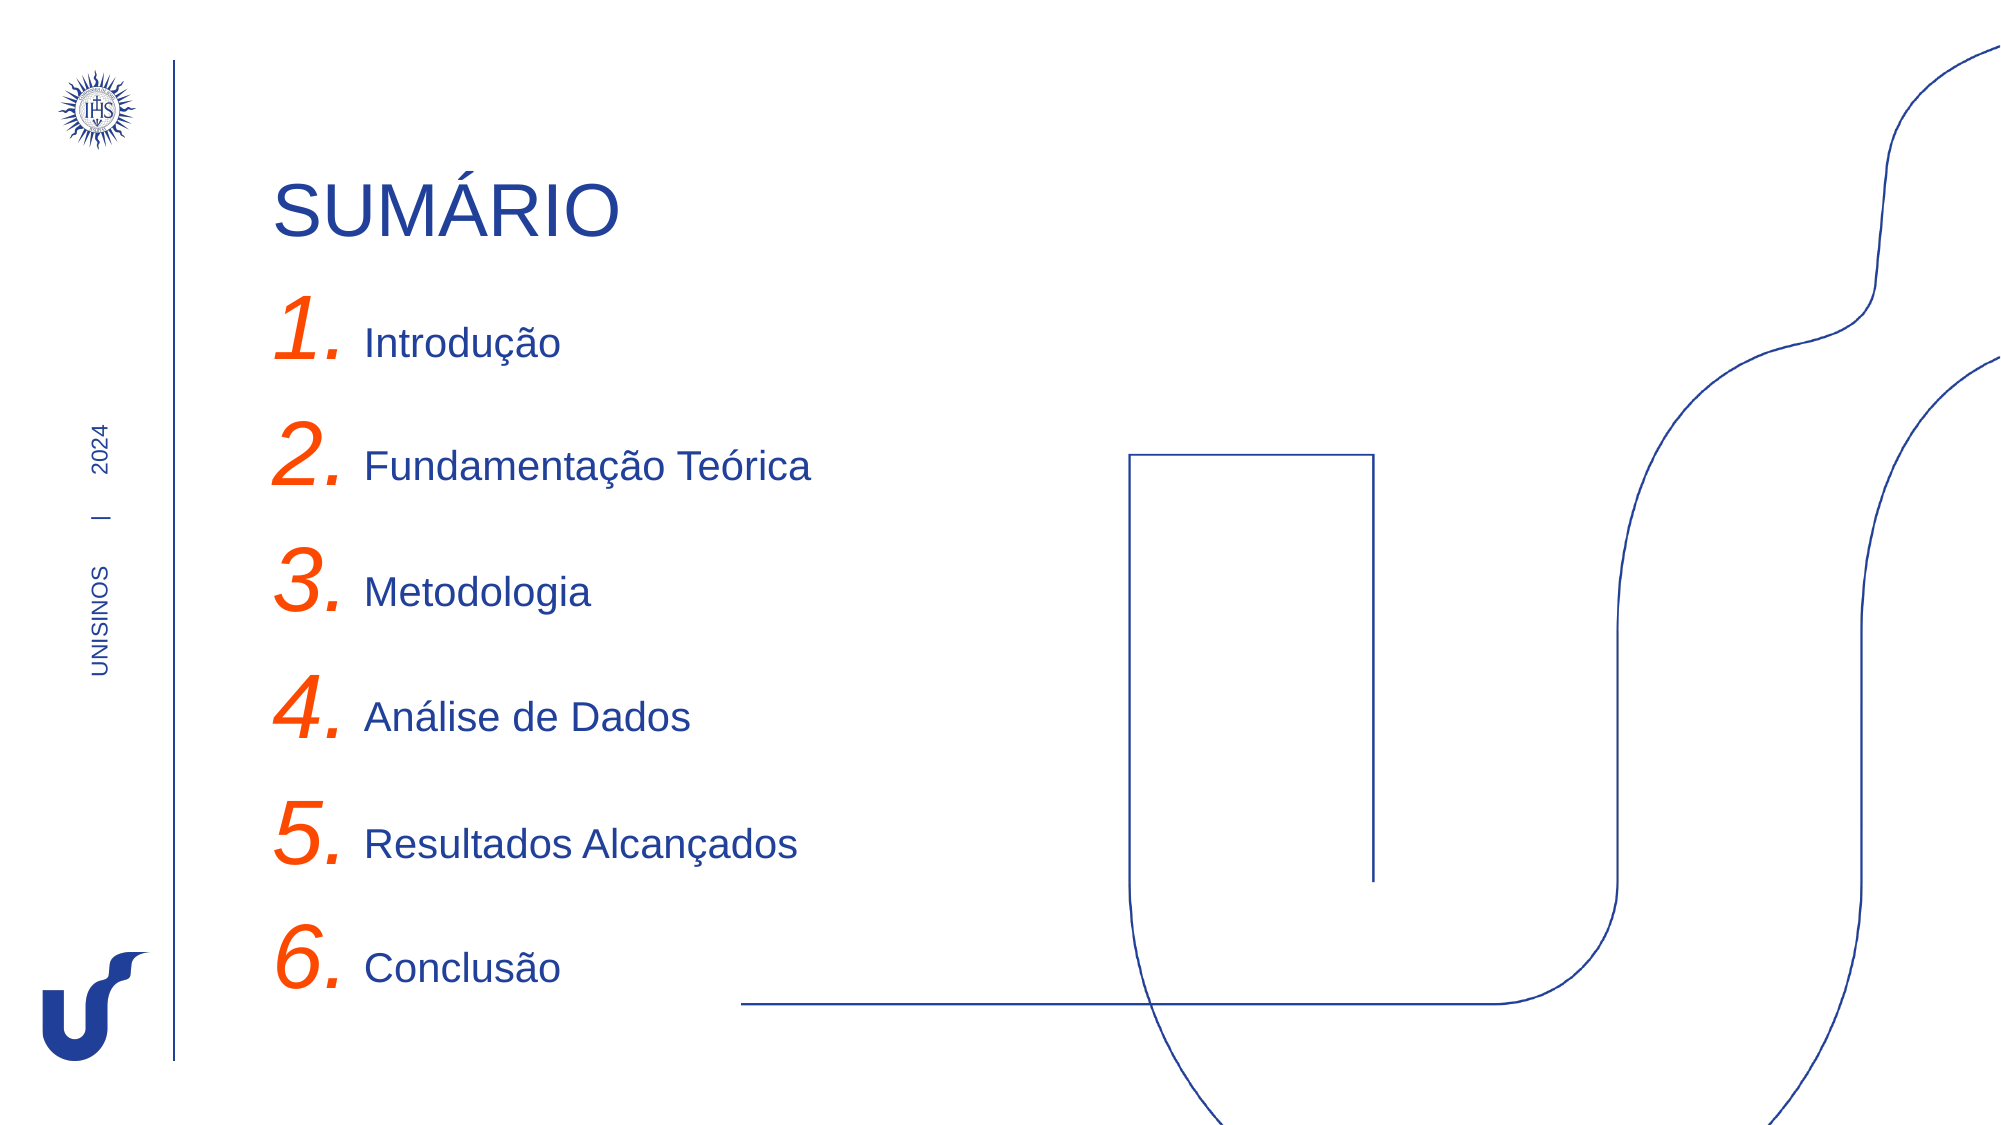

SUMÁRIO
1.
Introdução
2.
Fundamentação Teórica
3.
Metodologia
4.
Análise de Dados
5.
Resultados Alcançados
6.
Conclusão